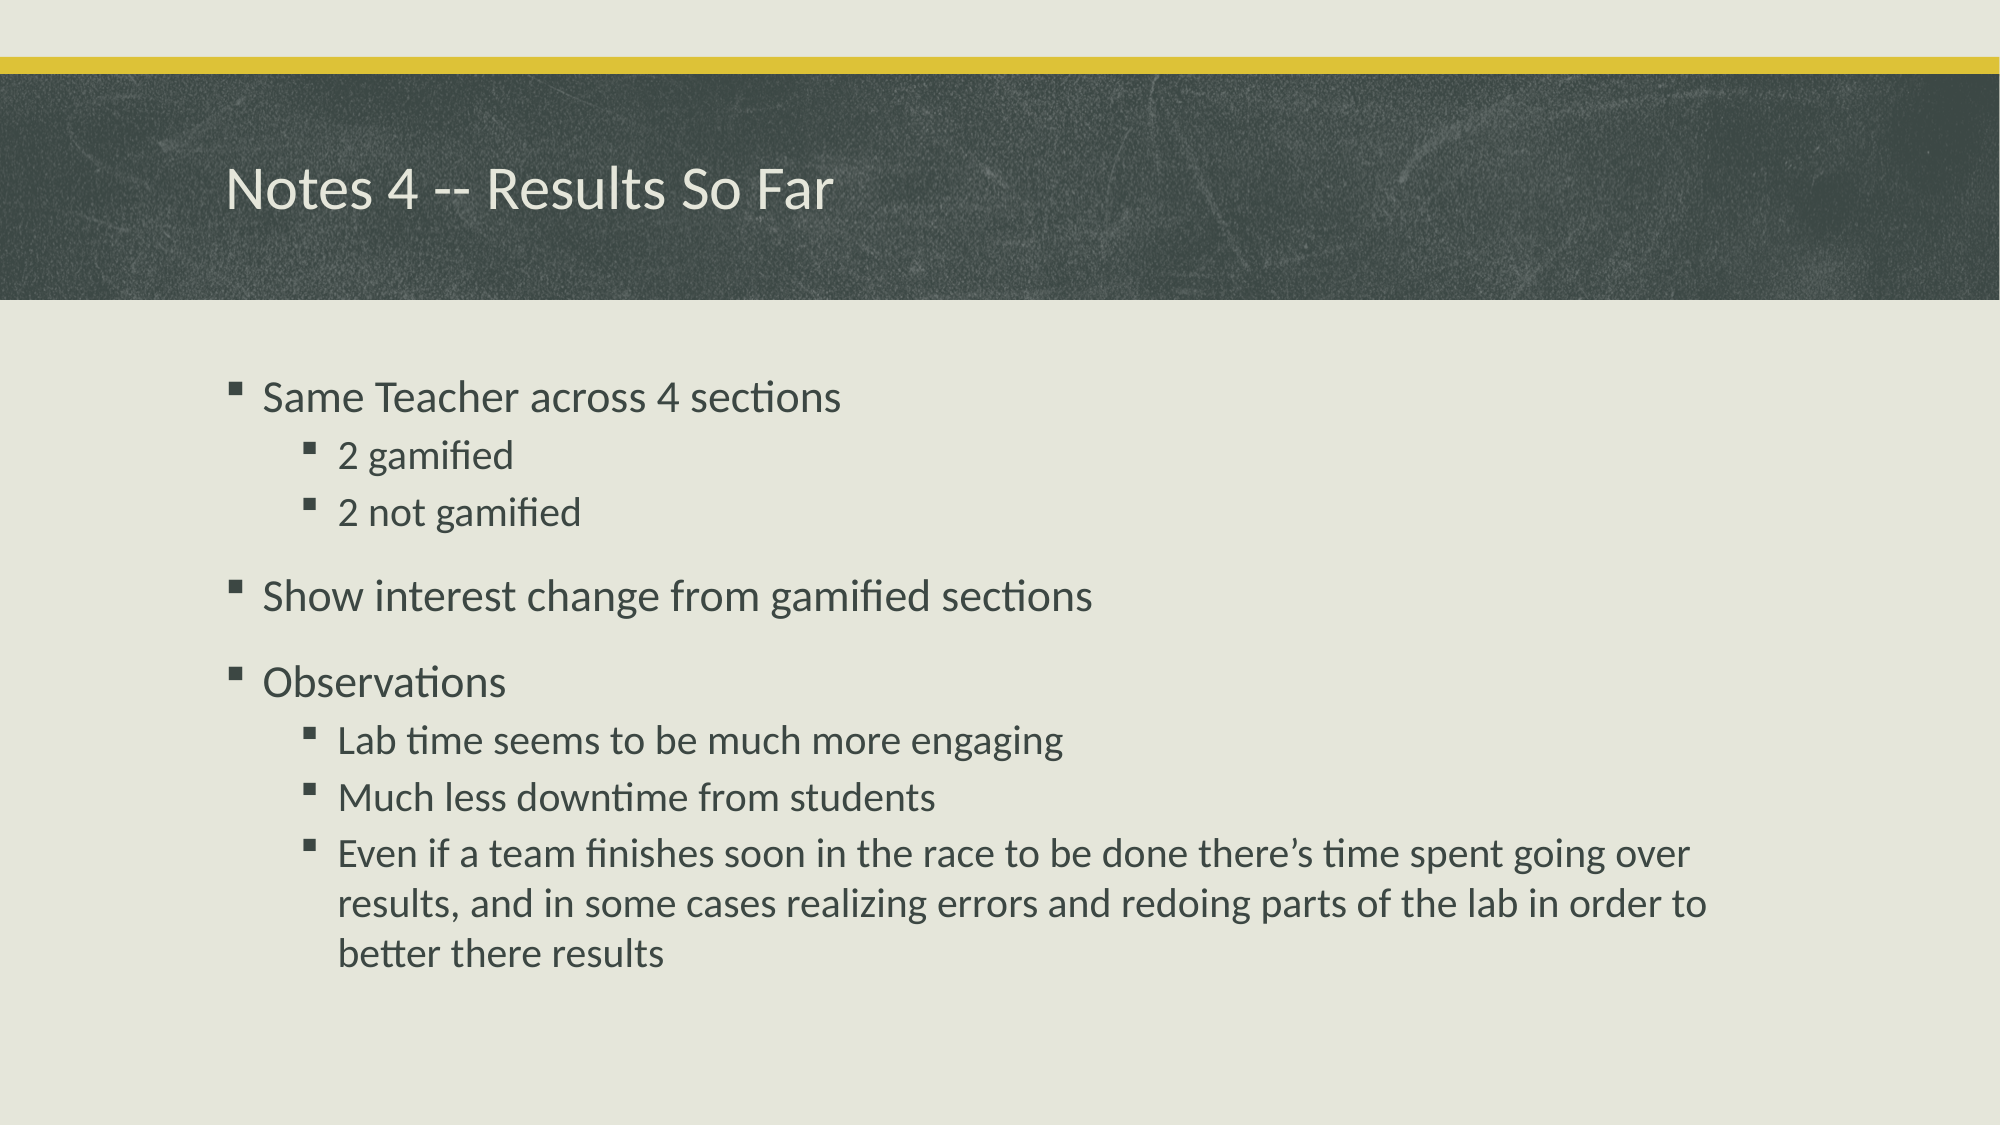

# Notes 4 -- Results So Far
Same Teacher across 4 sections
2 gamified
2 not gamified
Show interest change from gamified sections
Observations
Lab time seems to be much more engaging
Much less downtime from students
Even if a team finishes soon in the race to be done there’s time spent going over results, and in some cases realizing errors and redoing parts of the lab in order to better there results